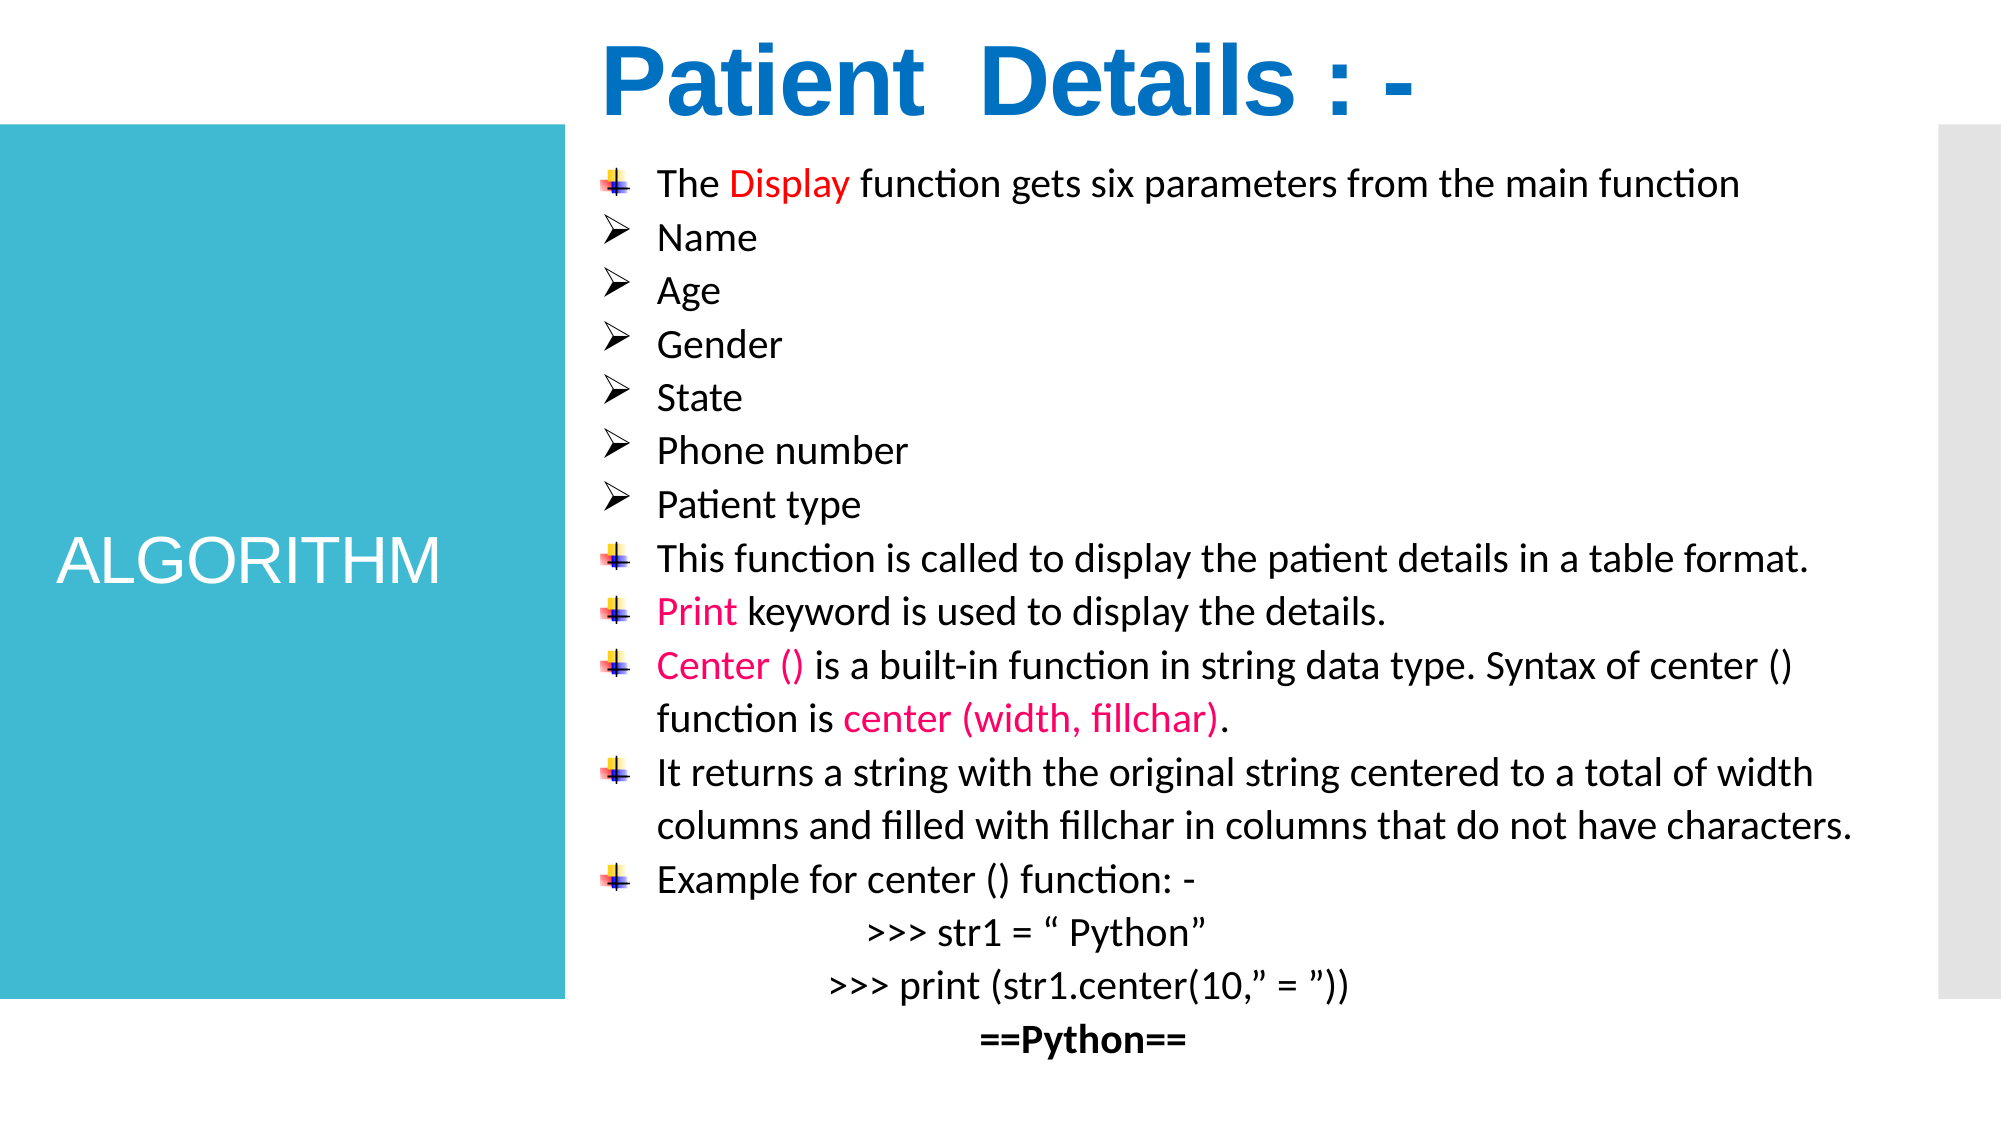

Patient  Details : -
The Display function gets six parameters from the main function
Name
Age
Gender
State
Phone number
Patient type
This function is called to display the patient details in a table format.
Print keyword is used to display the details.
Center () is a built-in function in string data type. Syntax of center () function is center (width, fillchar).
It returns a string with the original string centered to a total of width columns and filled with fillchar in columns that do not have characters.
Example for center () function: -
                    >>> str1 = “ Python”
                >>> print (str1.center(10,” = ”))
                                ==Python==
# ALGORITHM